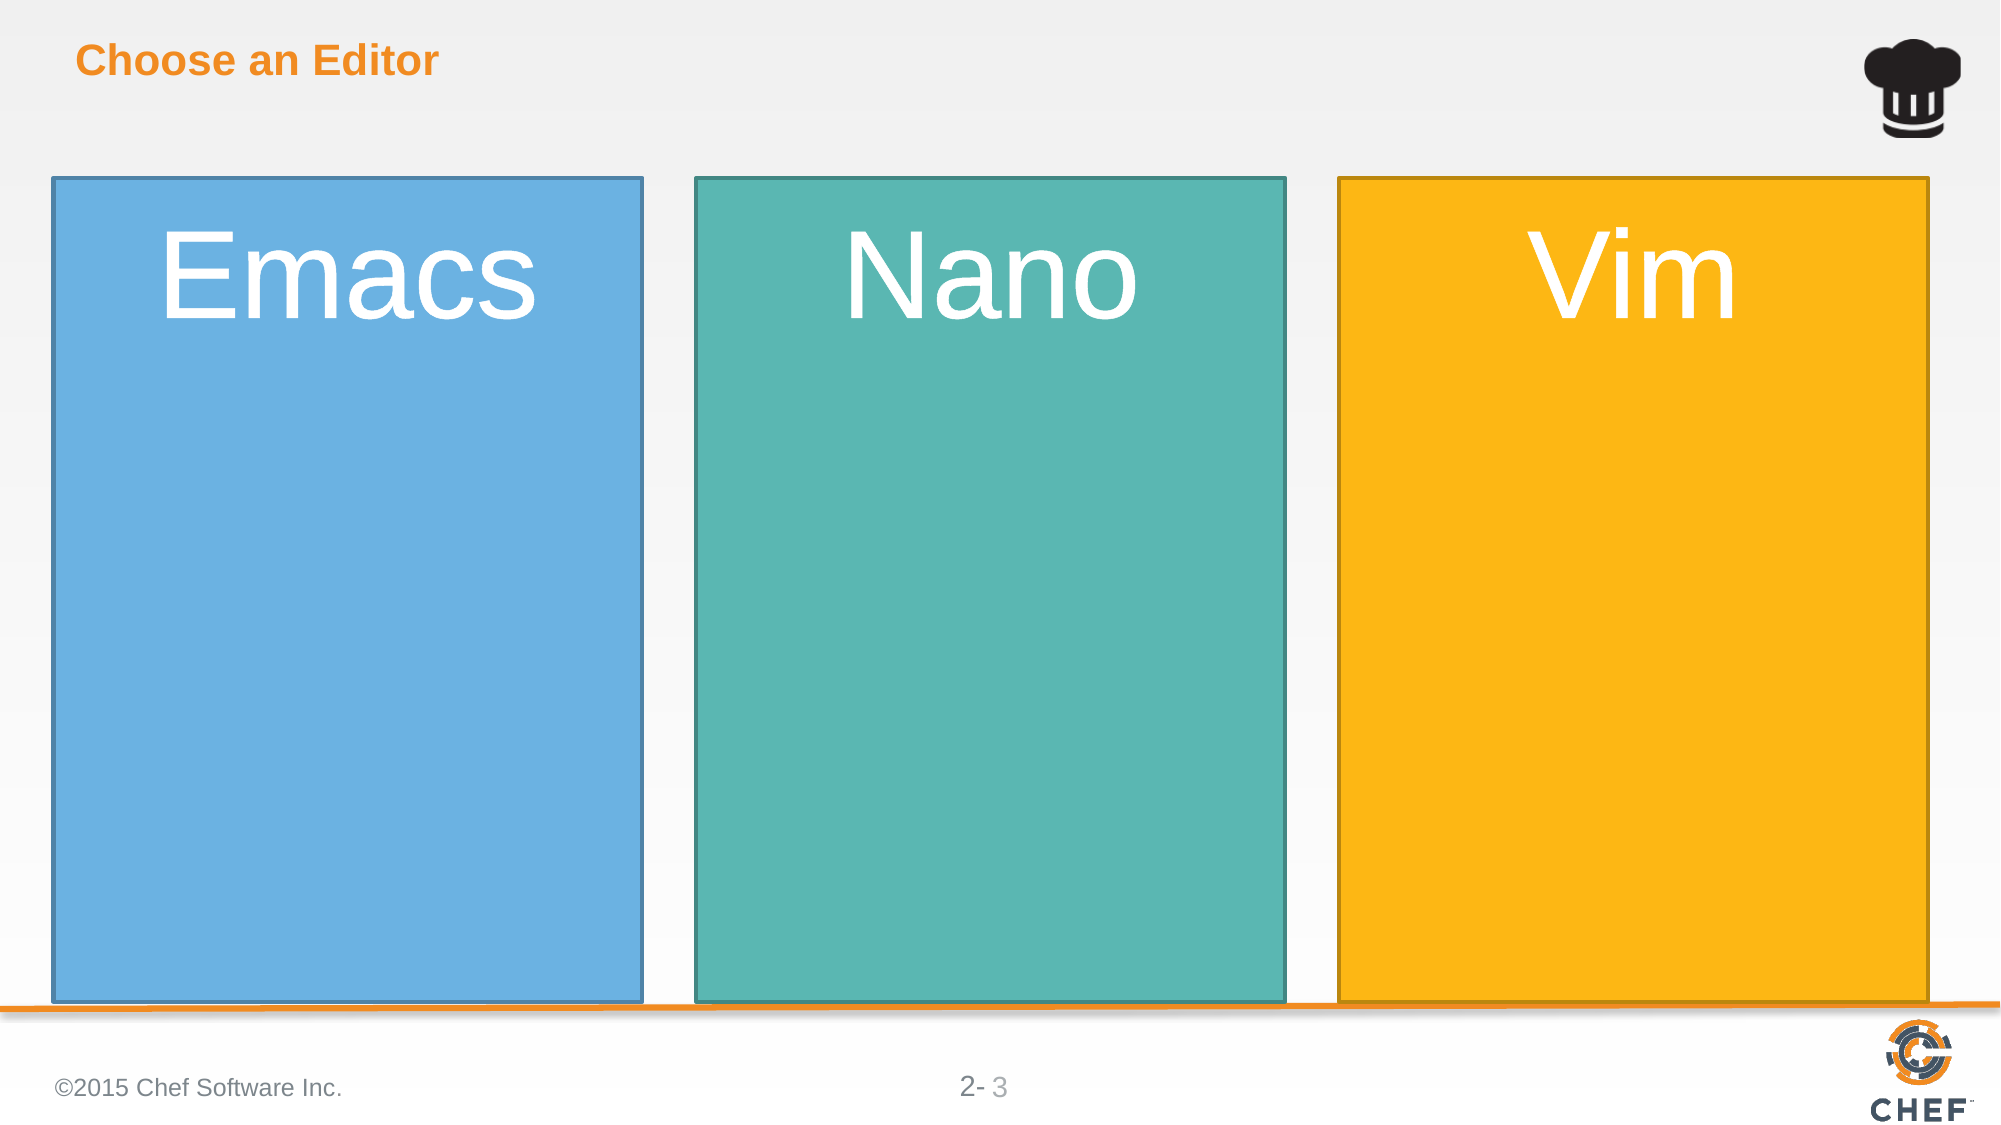

# Choose an Editor
Emacs
Nano
Vim
©2015 Chef Software Inc.
3